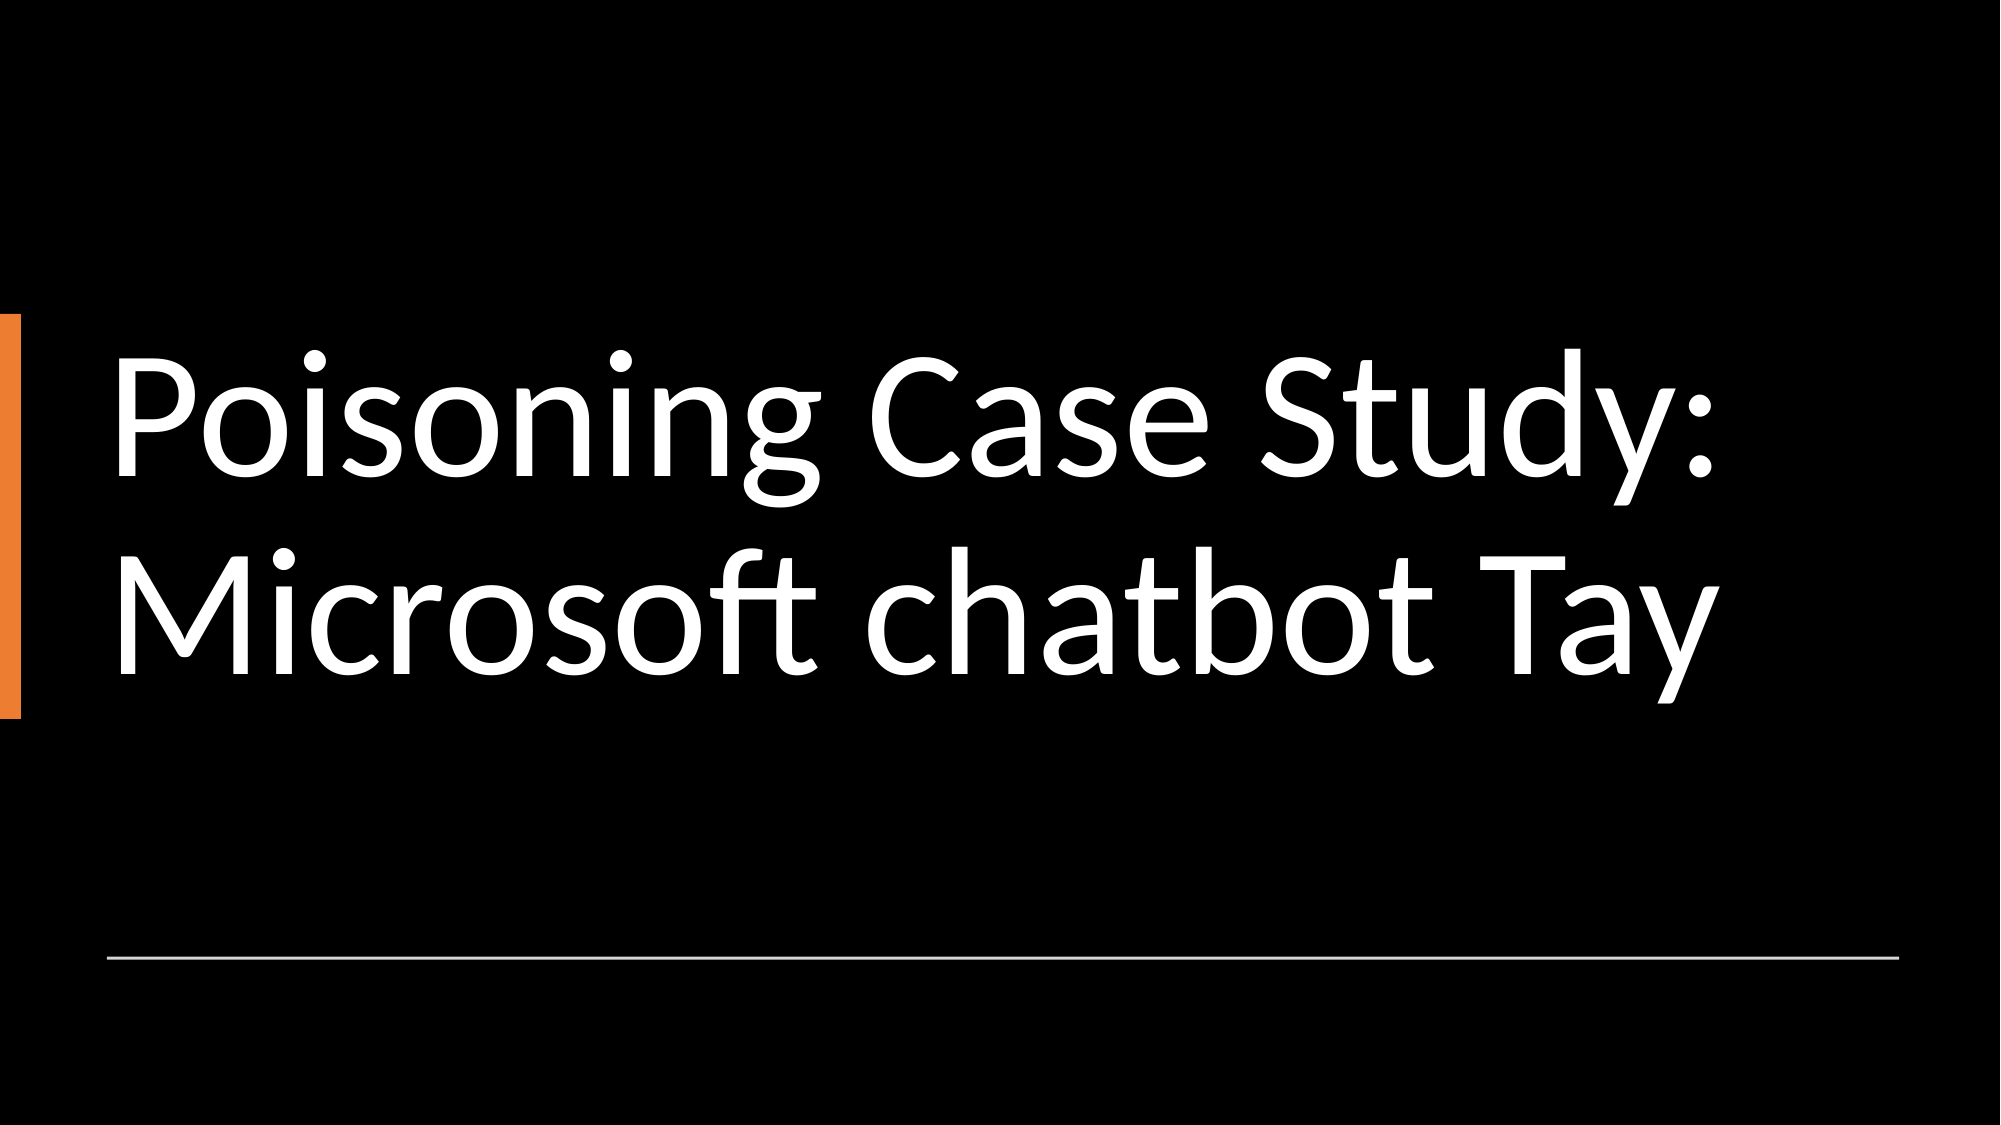

# Poisoning Case Study: Microsoft chatbot Tay